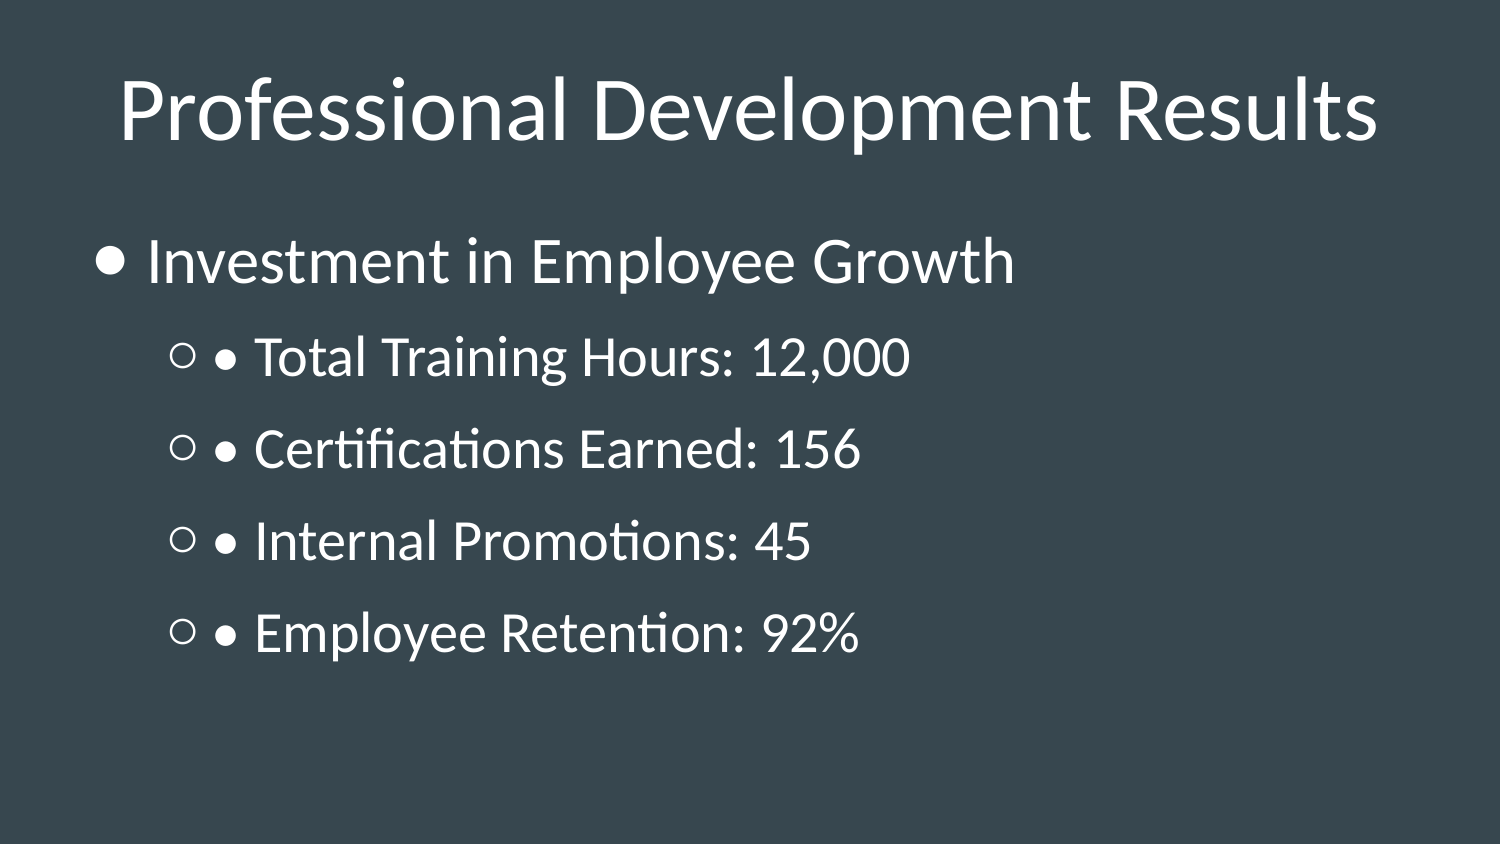

# Professional Development Results
Investment in Employee Growth
• Total Training Hours: 12,000
• Certifications Earned: 156
• Internal Promotions: 45
• Employee Retention: 92%